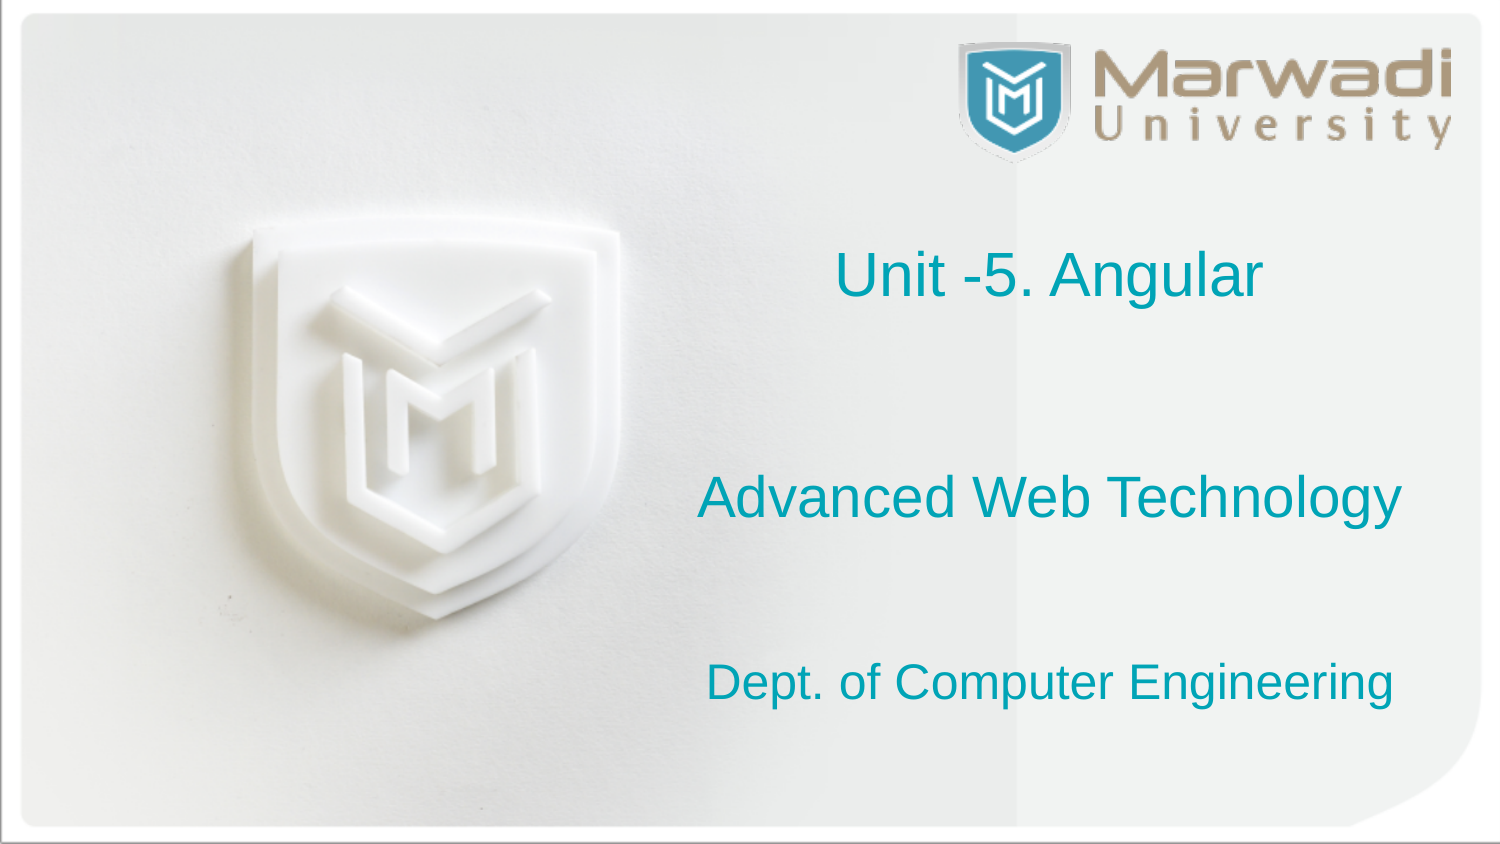

Unit -5. Angular

Advanced Web Technology

Dept. of Computer Engineering